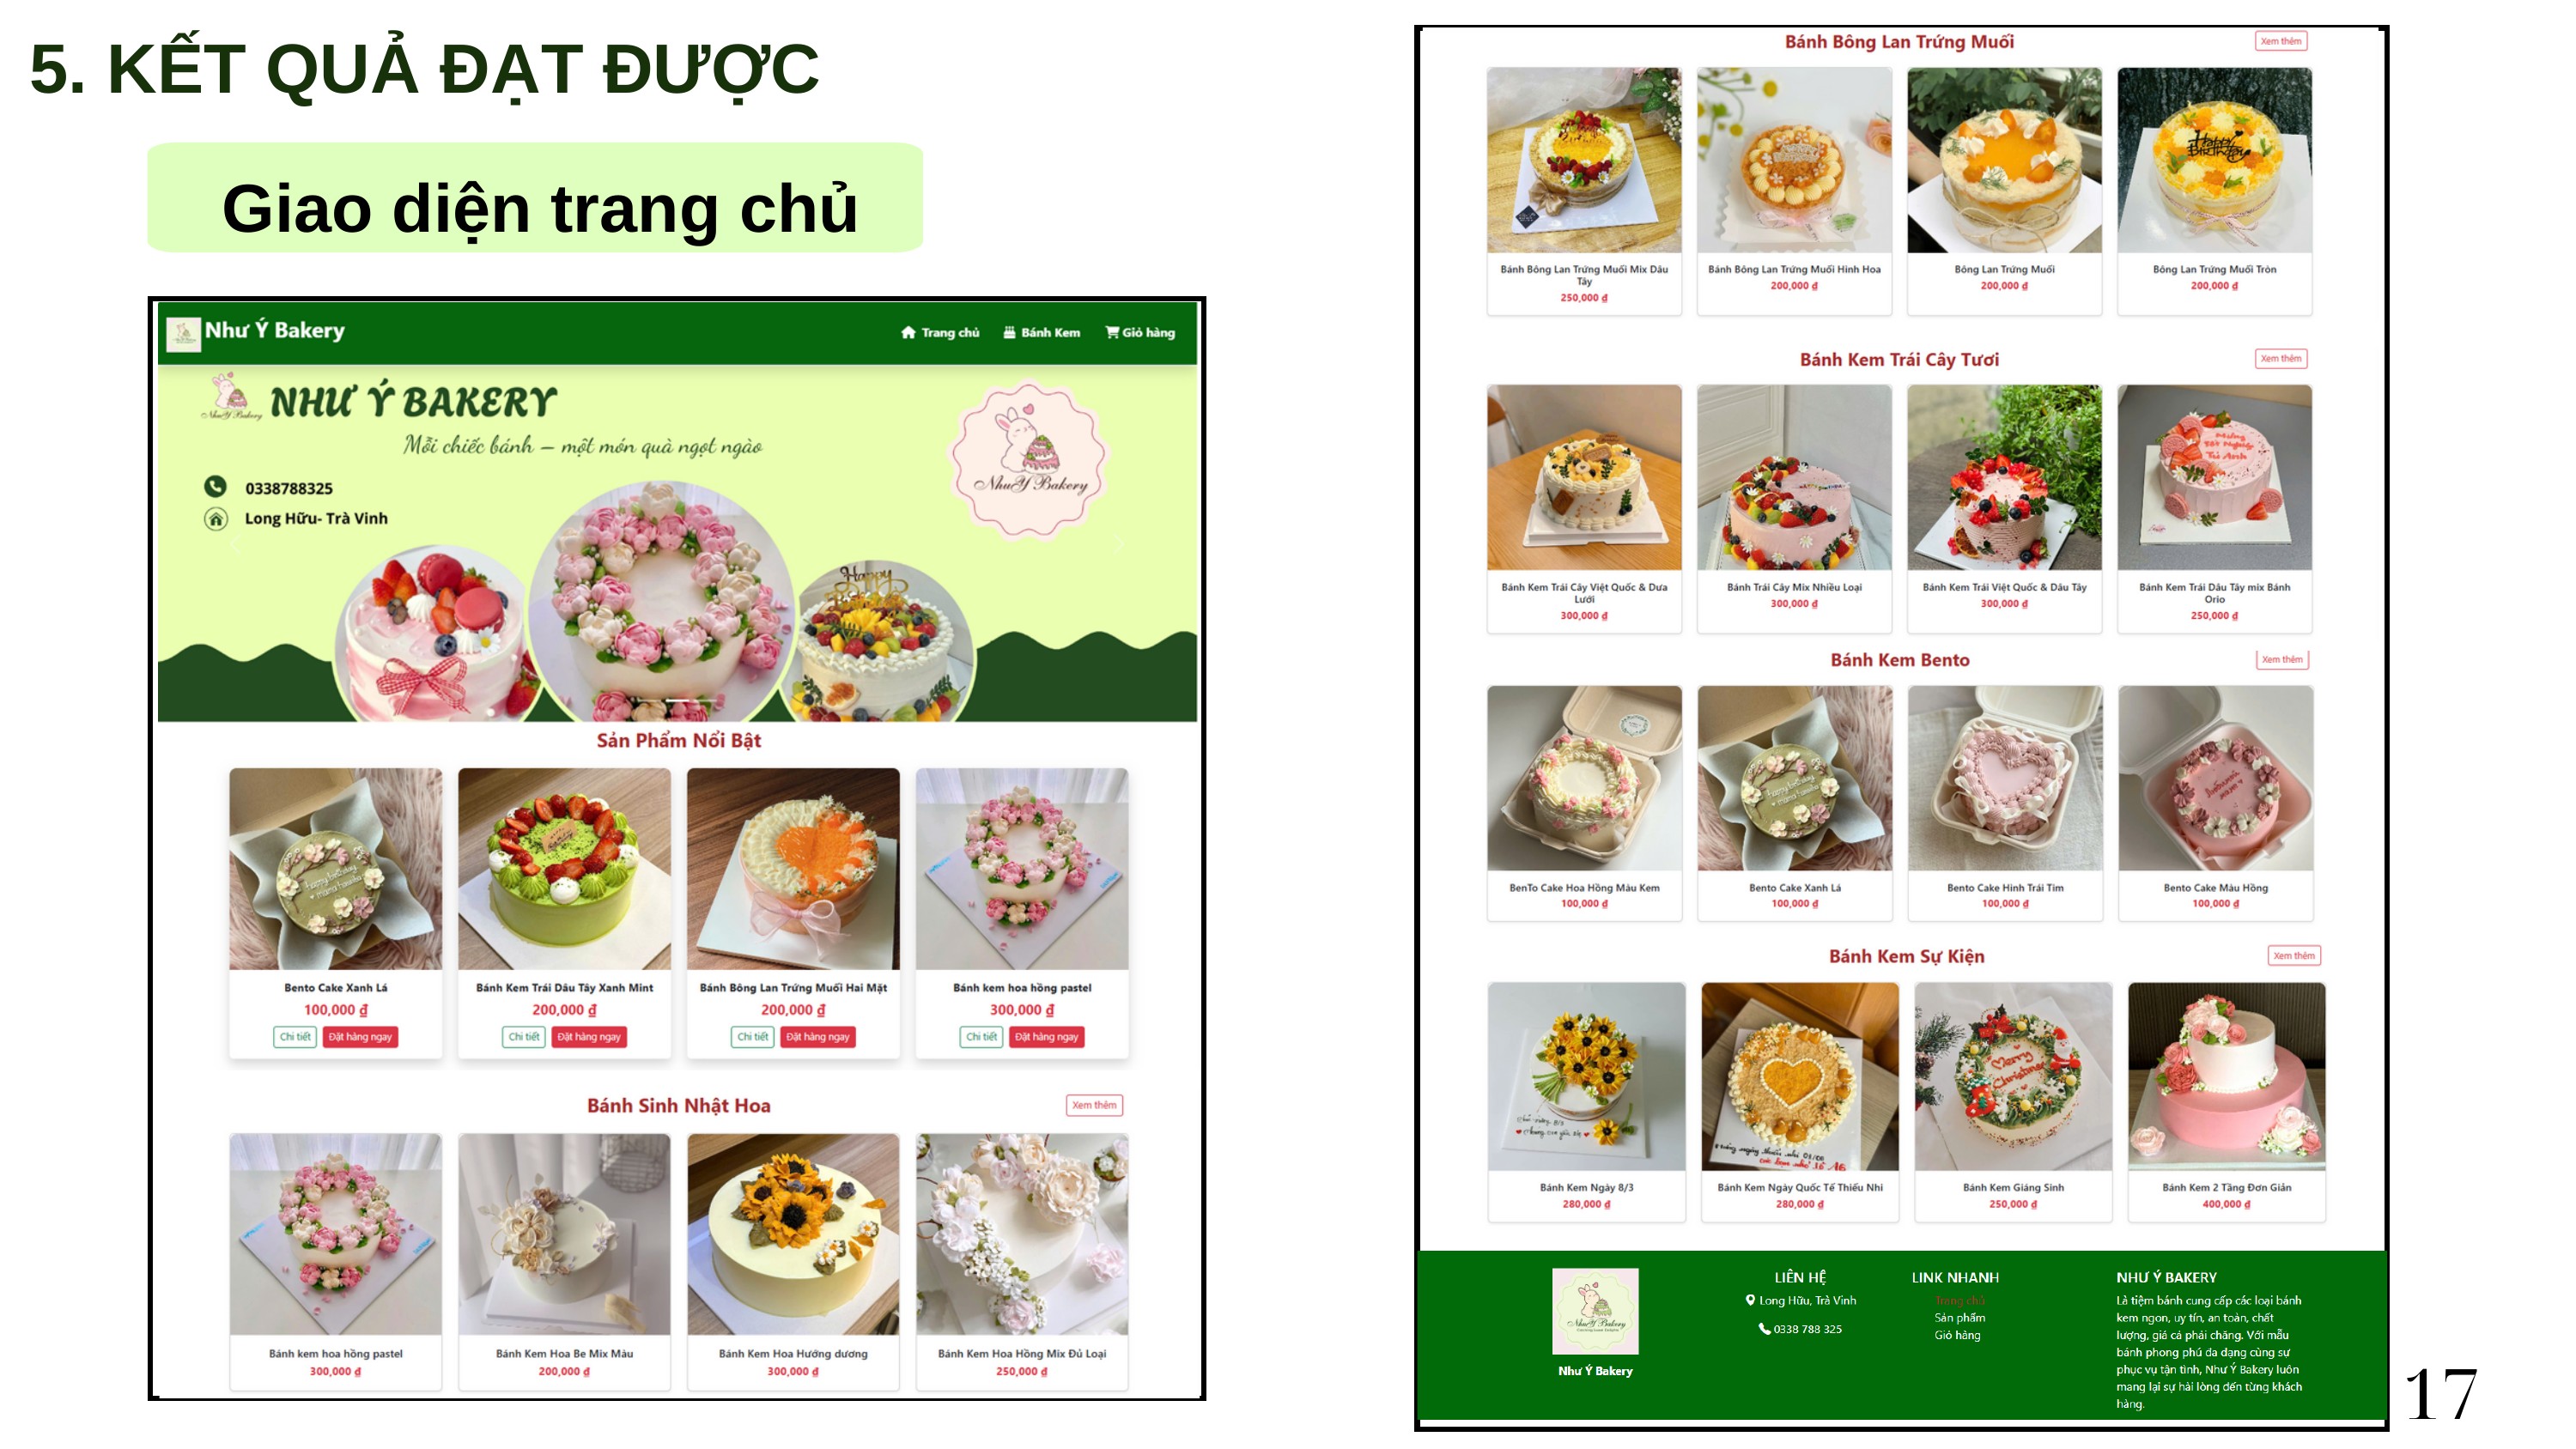

5. KẾT QUẢ ĐẠT ĐƯỢC
Giao diện trang chủ

17